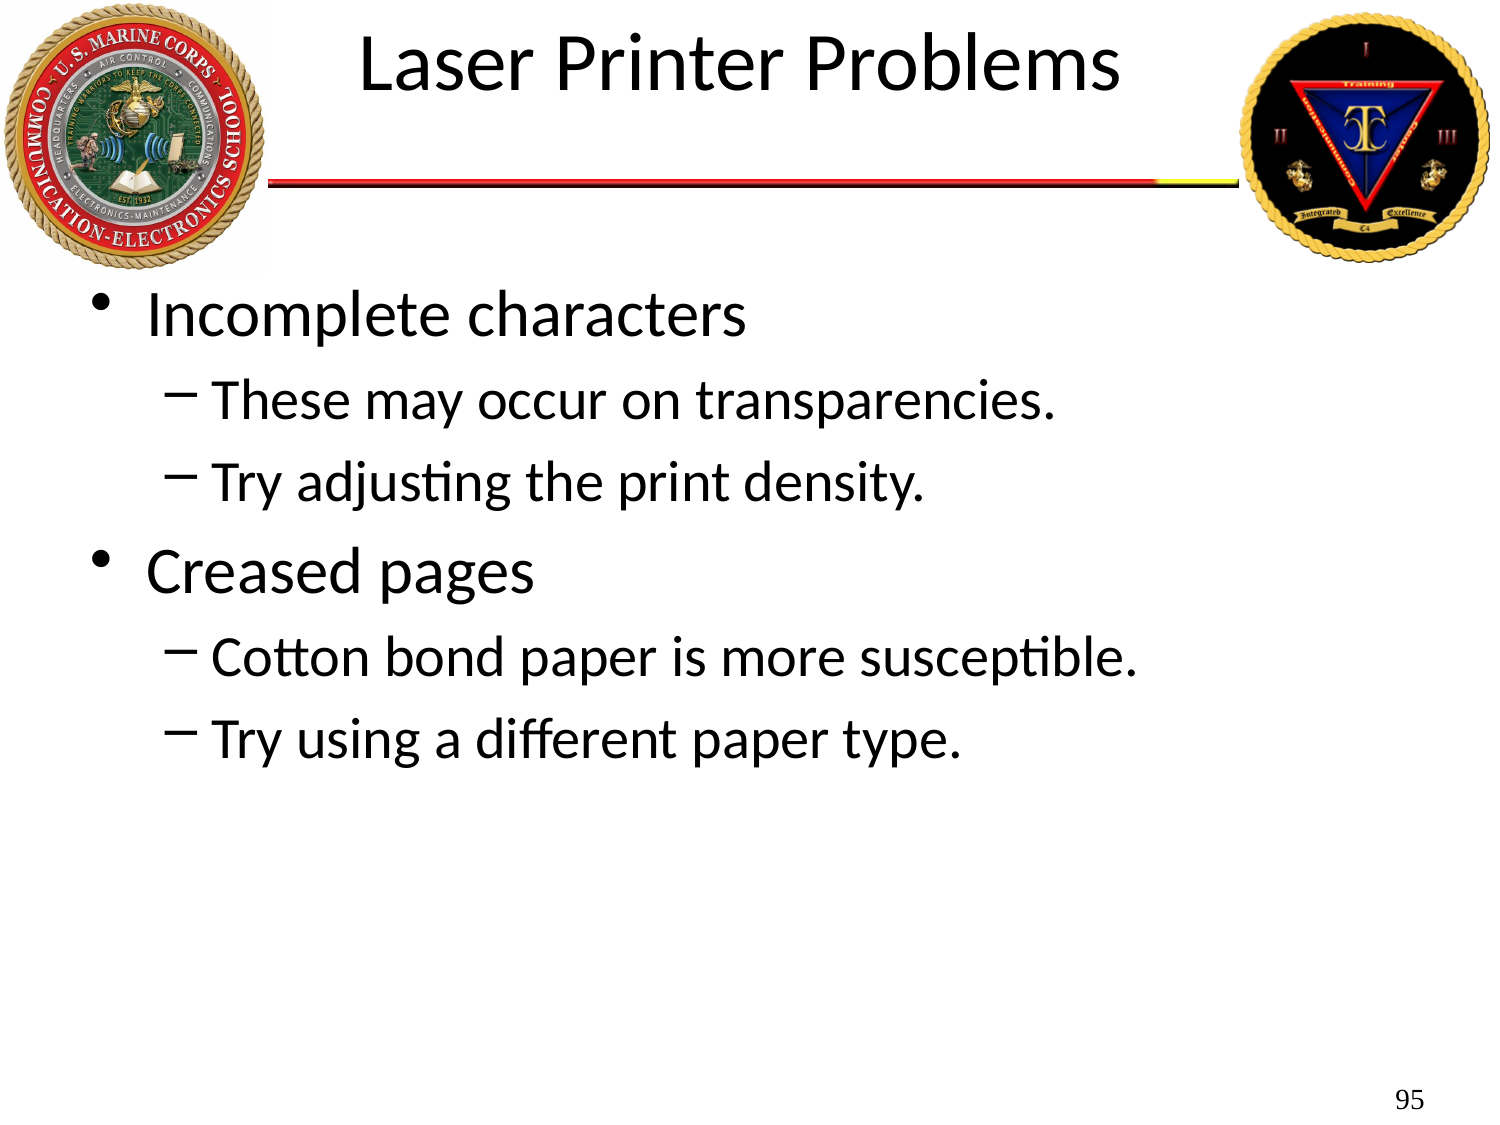

# Laser Printer Problems
Incomplete characters
These may occur on transparencies.
Try adjusting the print density.
Creased pages
Cotton bond paper is more susceptible.
Try using a different paper type.